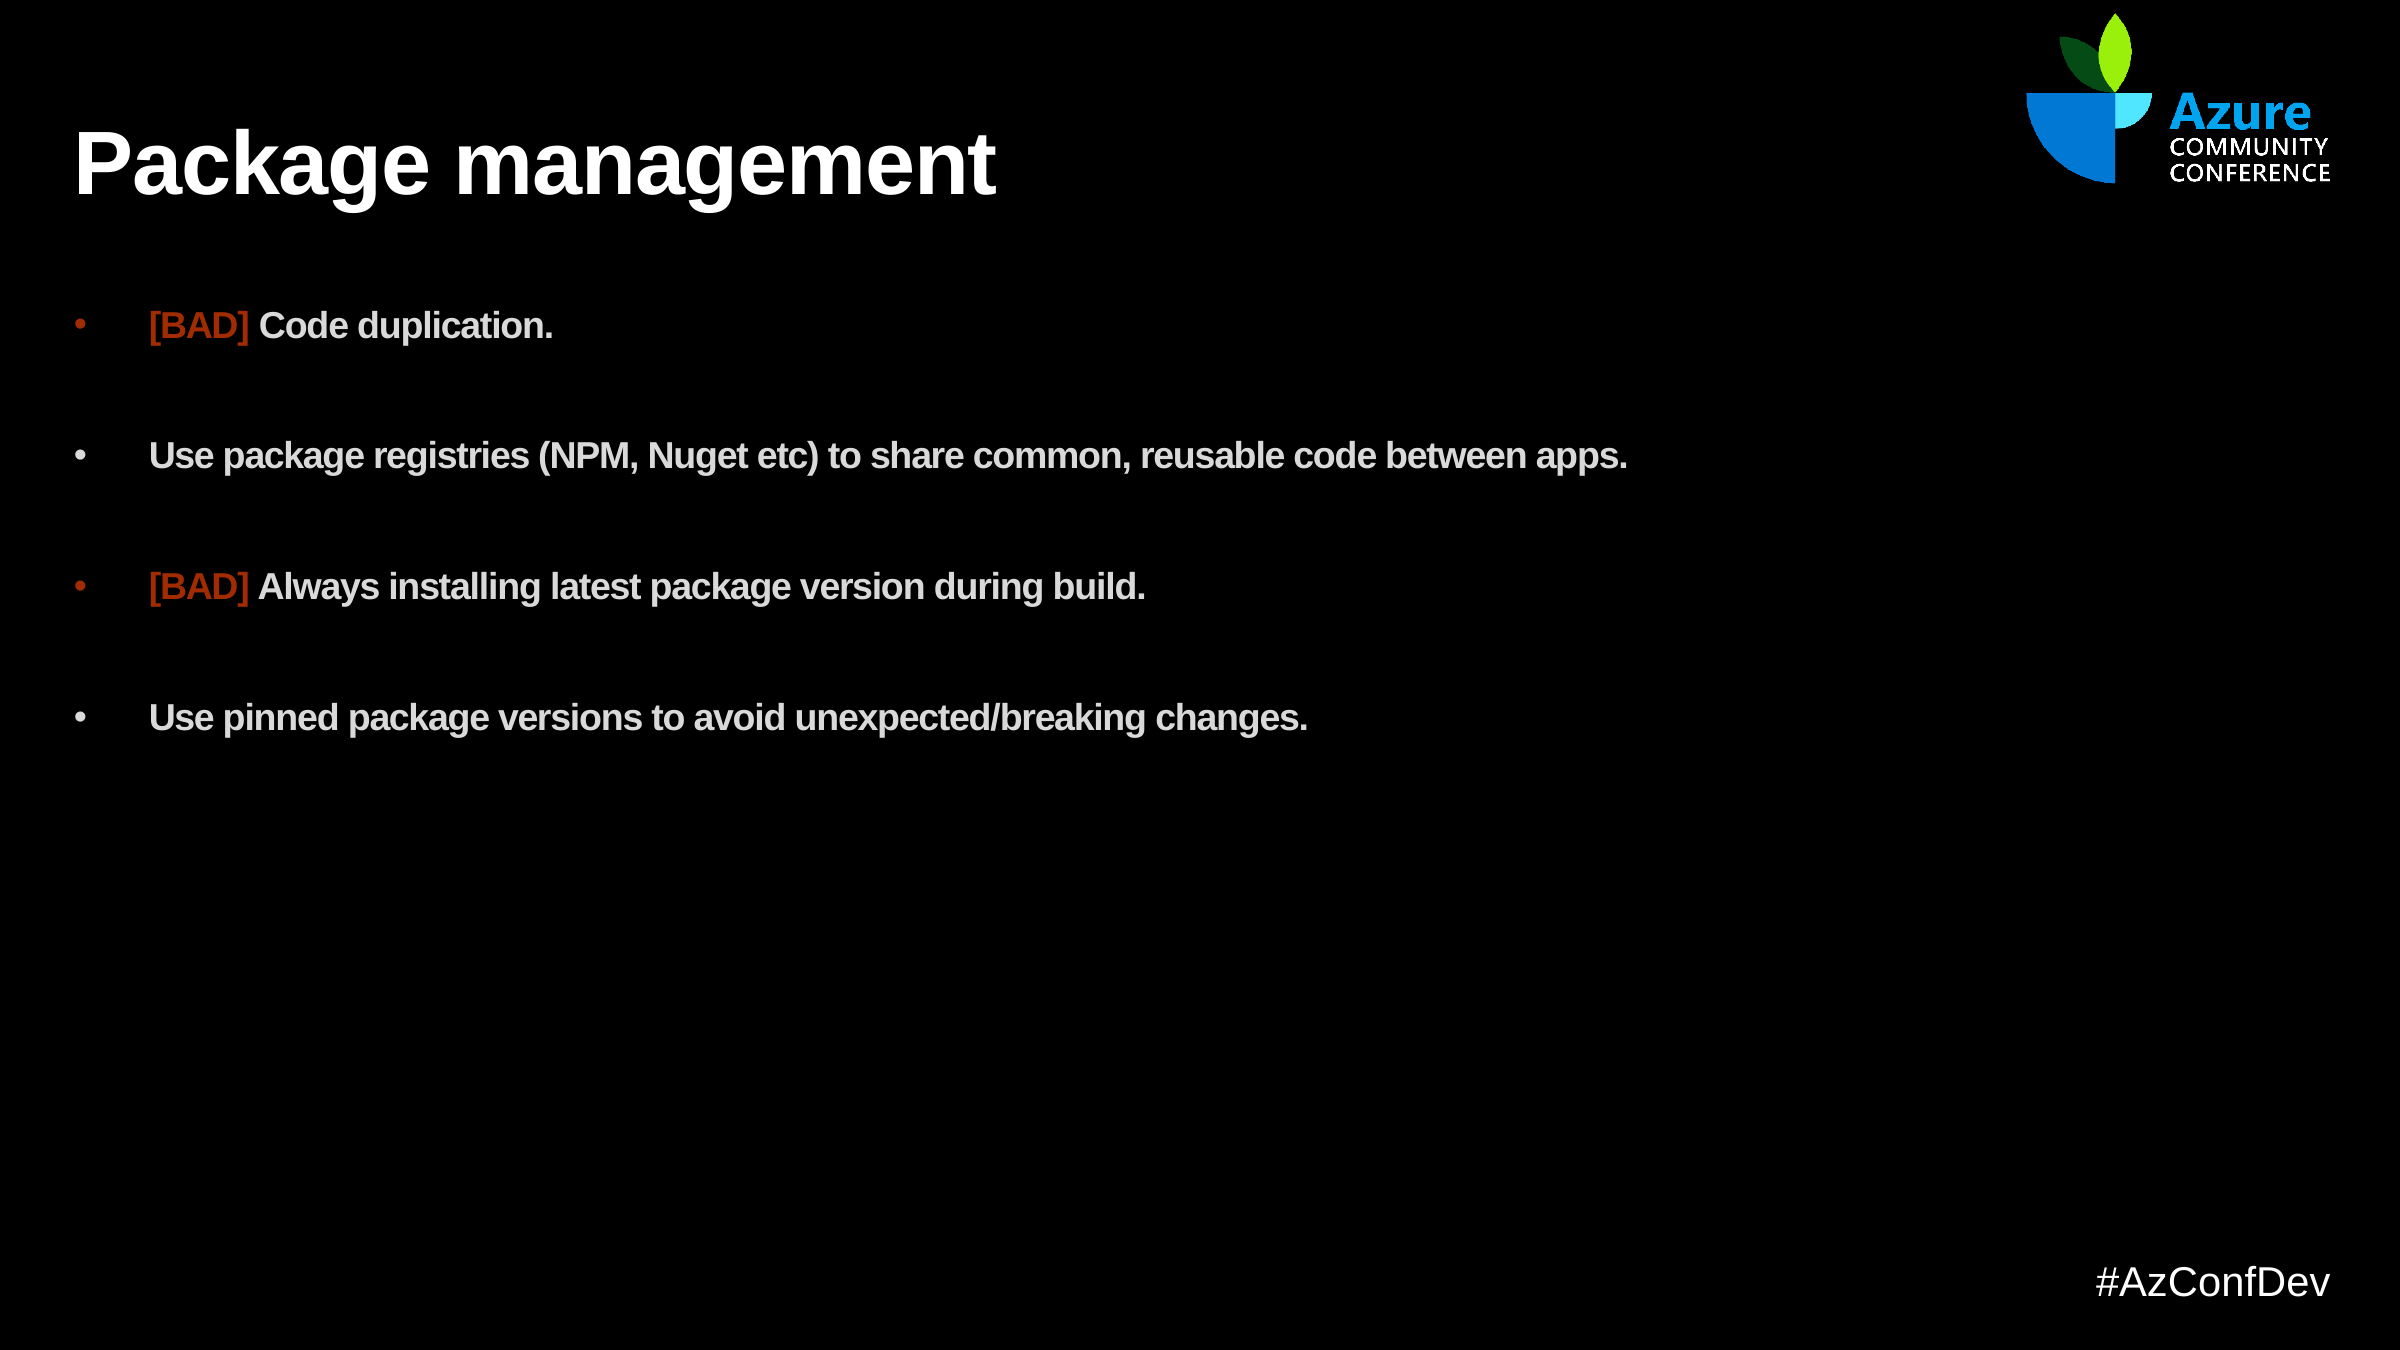

# Package management
[BAD] Code duplication.

Use package registries (NPM, Nuget etc) to share common, reusable code between apps.

[BAD] Always installing latest package version during build.

Use pinned package versions to avoid unexpected/breaking changes.